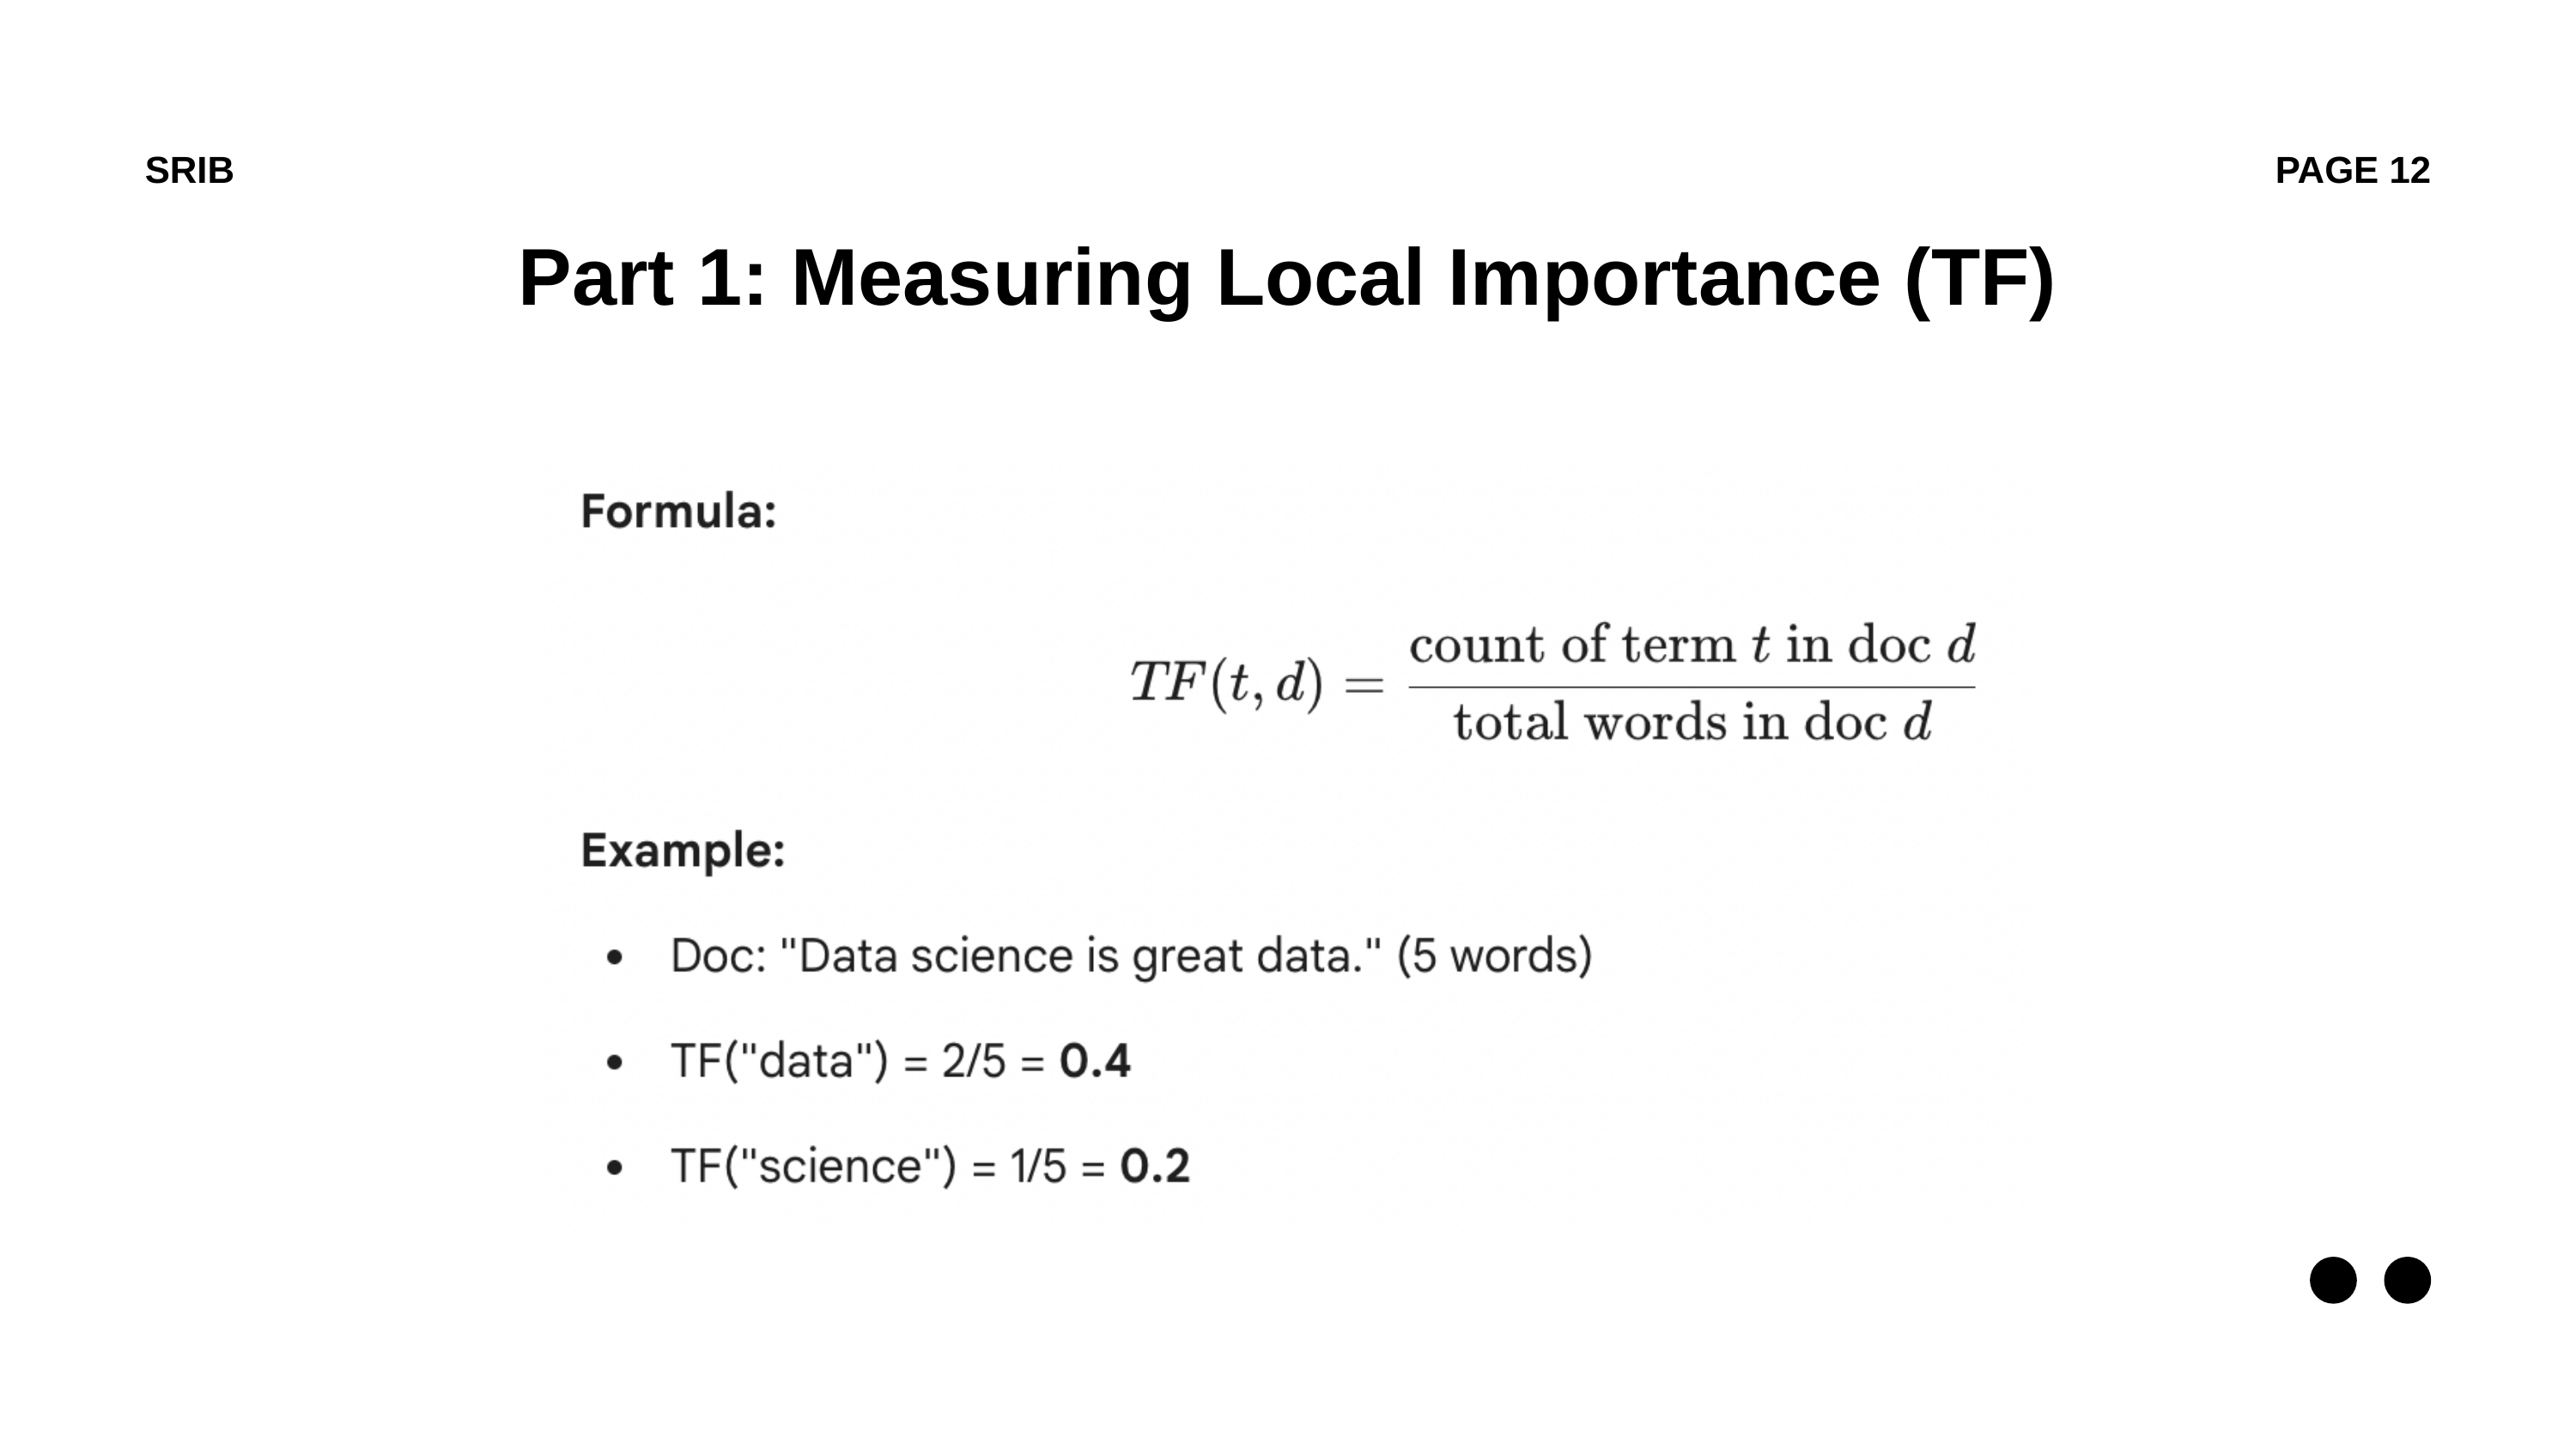

SRIB
PAGE 12
Part 1: Measuring Local Importance (TF)